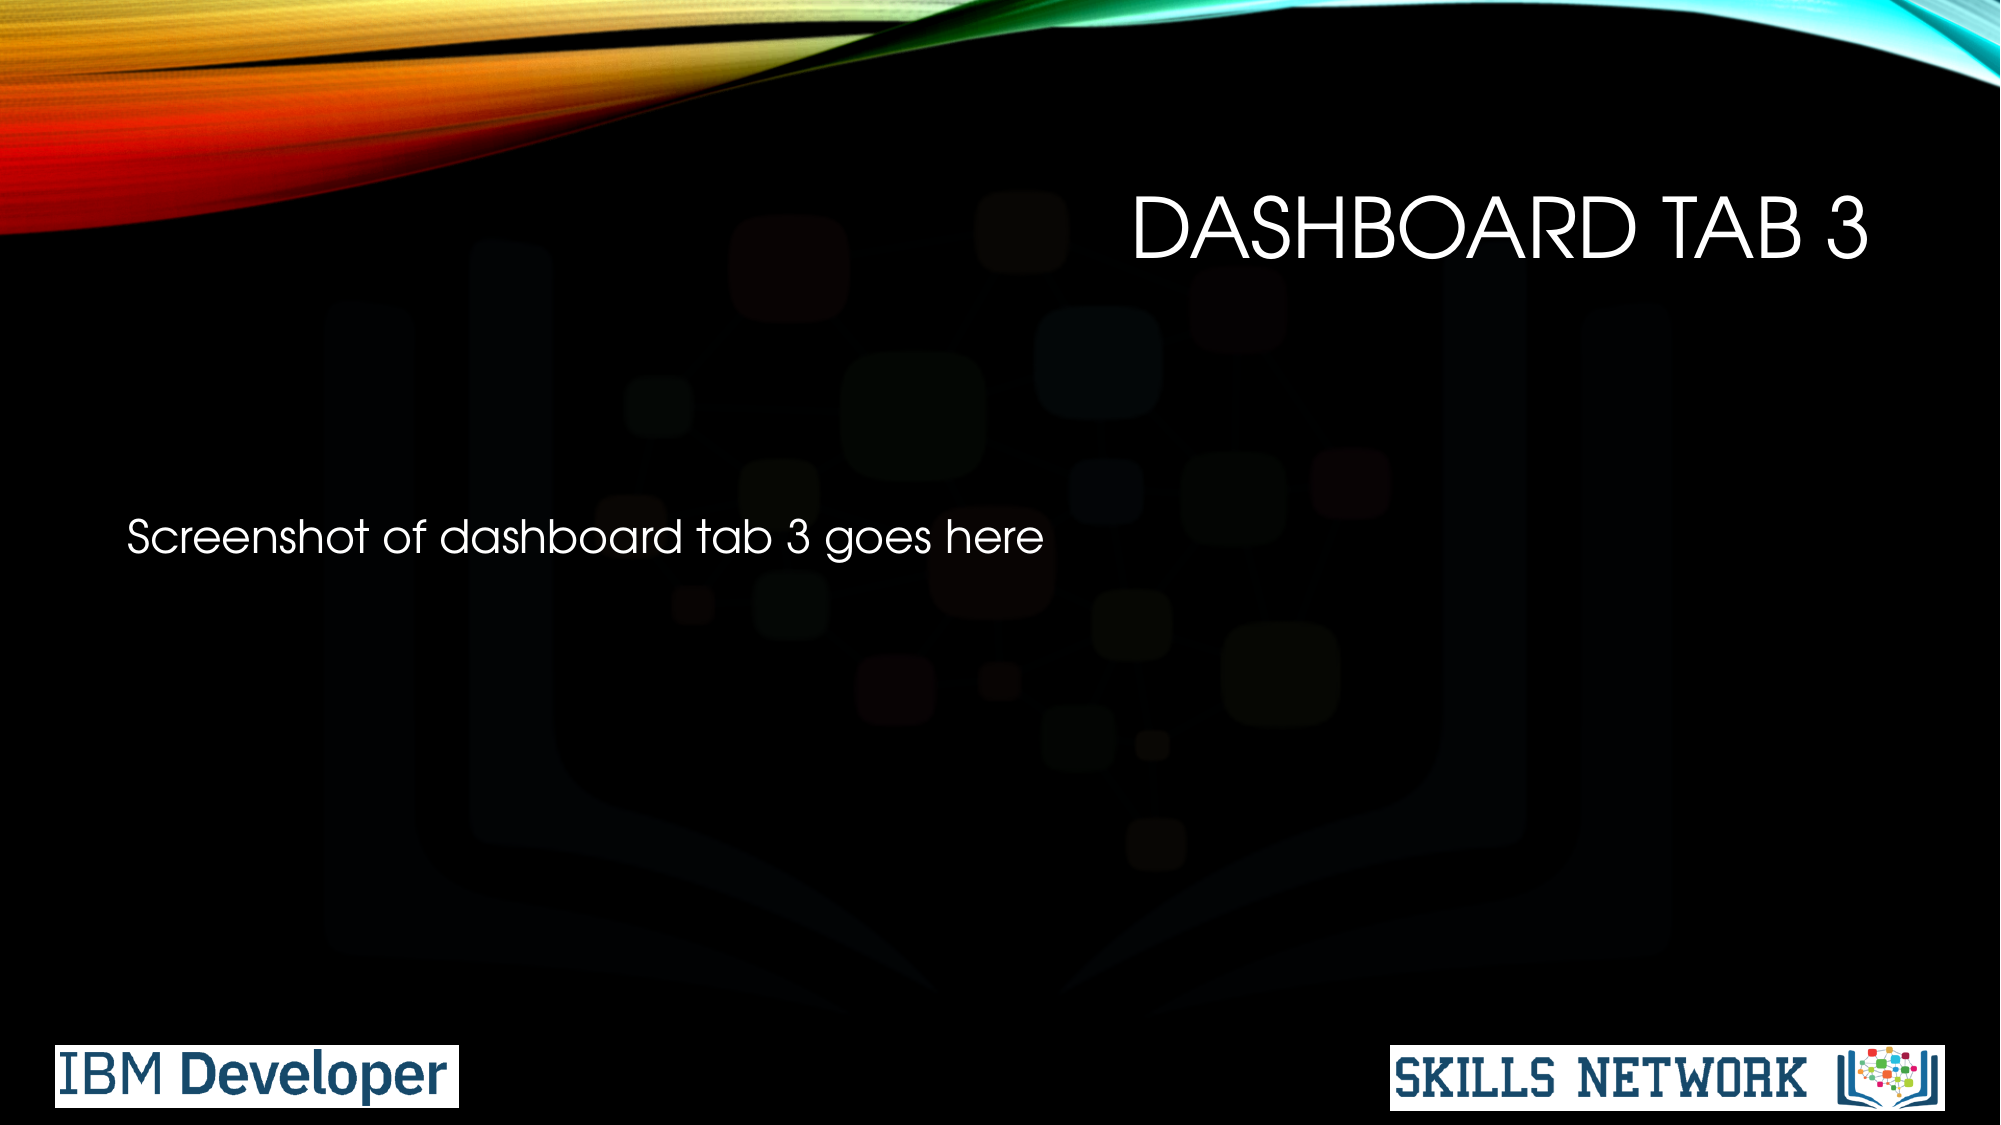

# DASHBOARD TAB 3

Screenshot of dashboard tab 3 goes here